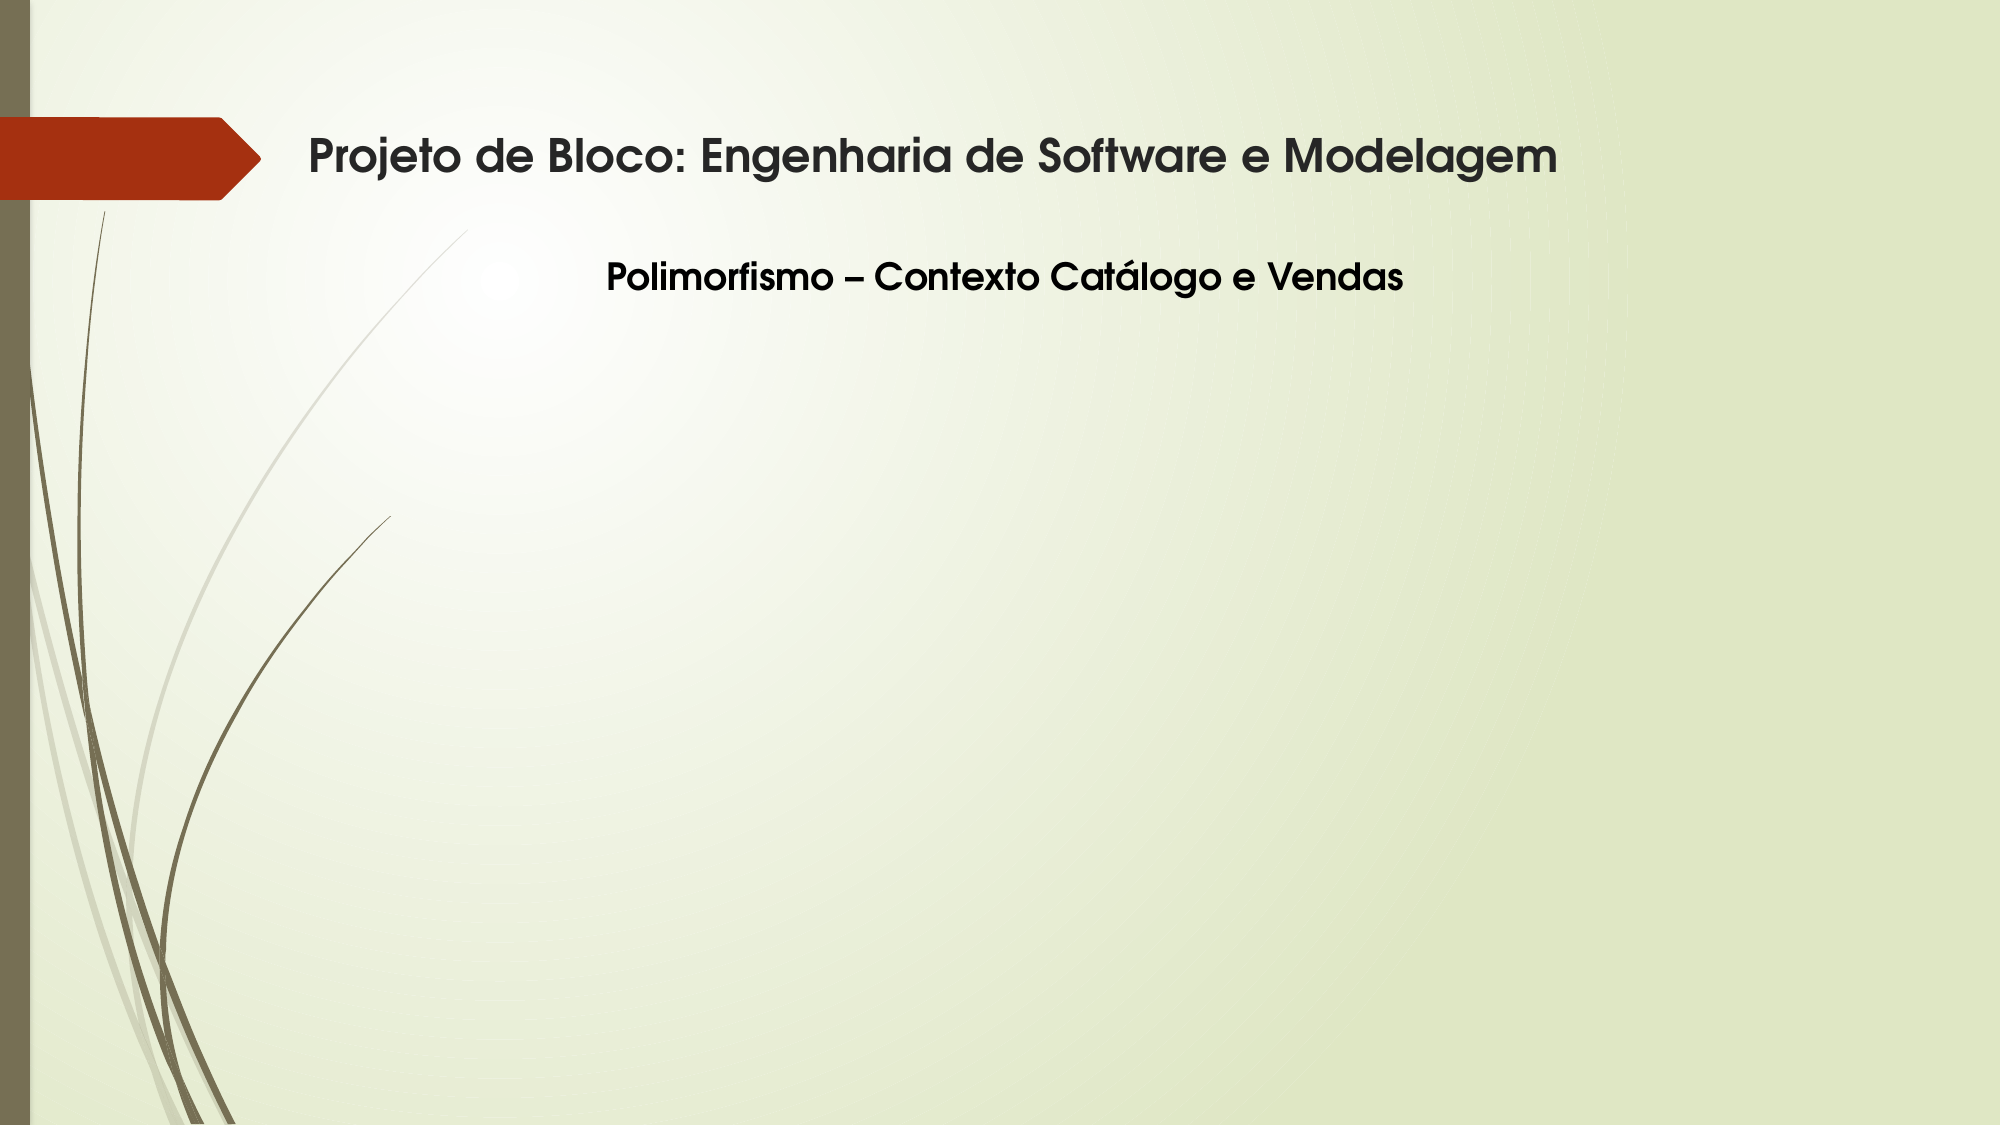

# Projeto de Bloco: Engenharia de Software e Modelagem
Polimorfismo – Contexto Catálogo e Vendas